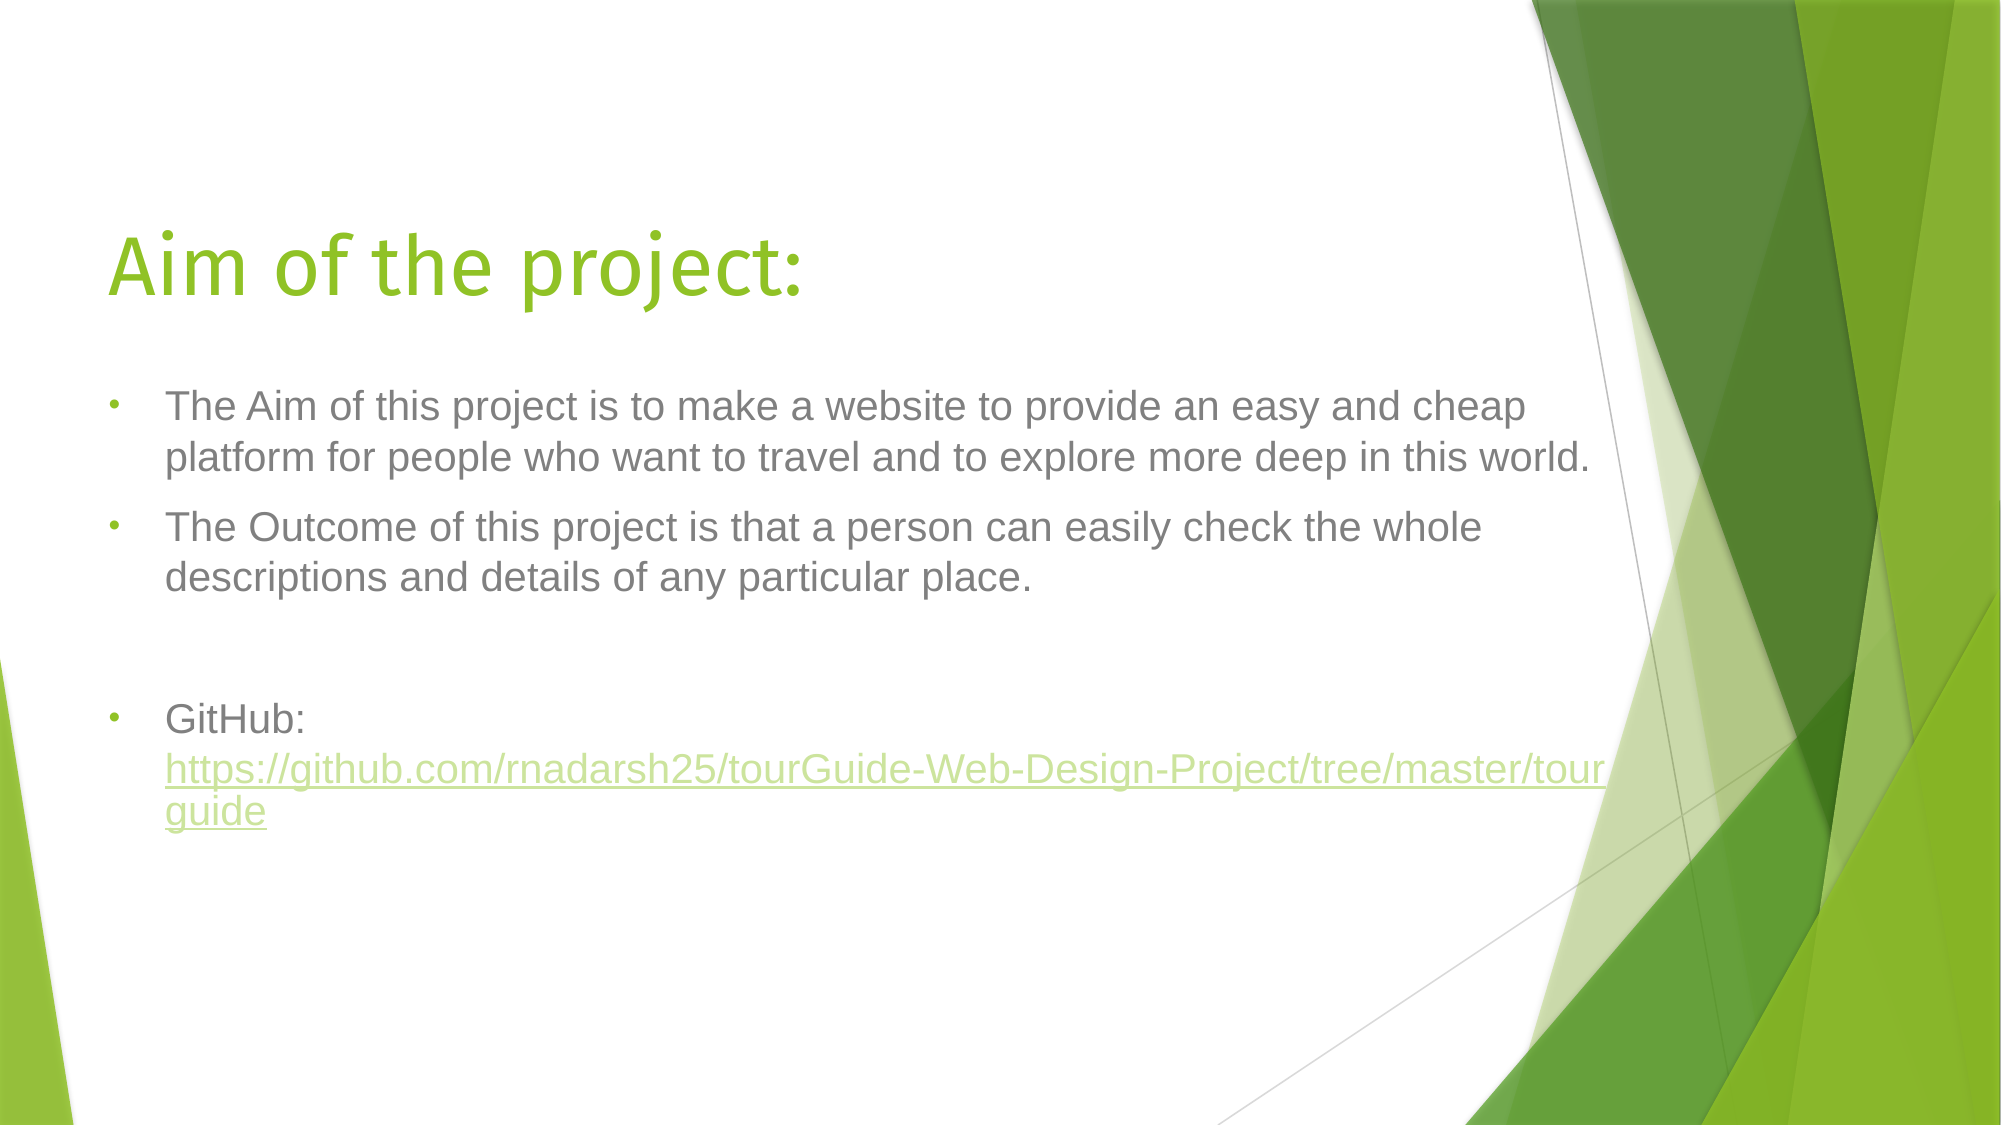

# Aim of the project:
The Aim of this project is to make a website to provide an easy and cheap platform for people who want to travel and to explore more deep in this world.
The Outcome of this project is that a person can easily check the whole descriptions and details of any particular place.

GitHub: https://github.com/rnadarsh25/tourGuide-Web-Design-Project/tree/master/tourguide